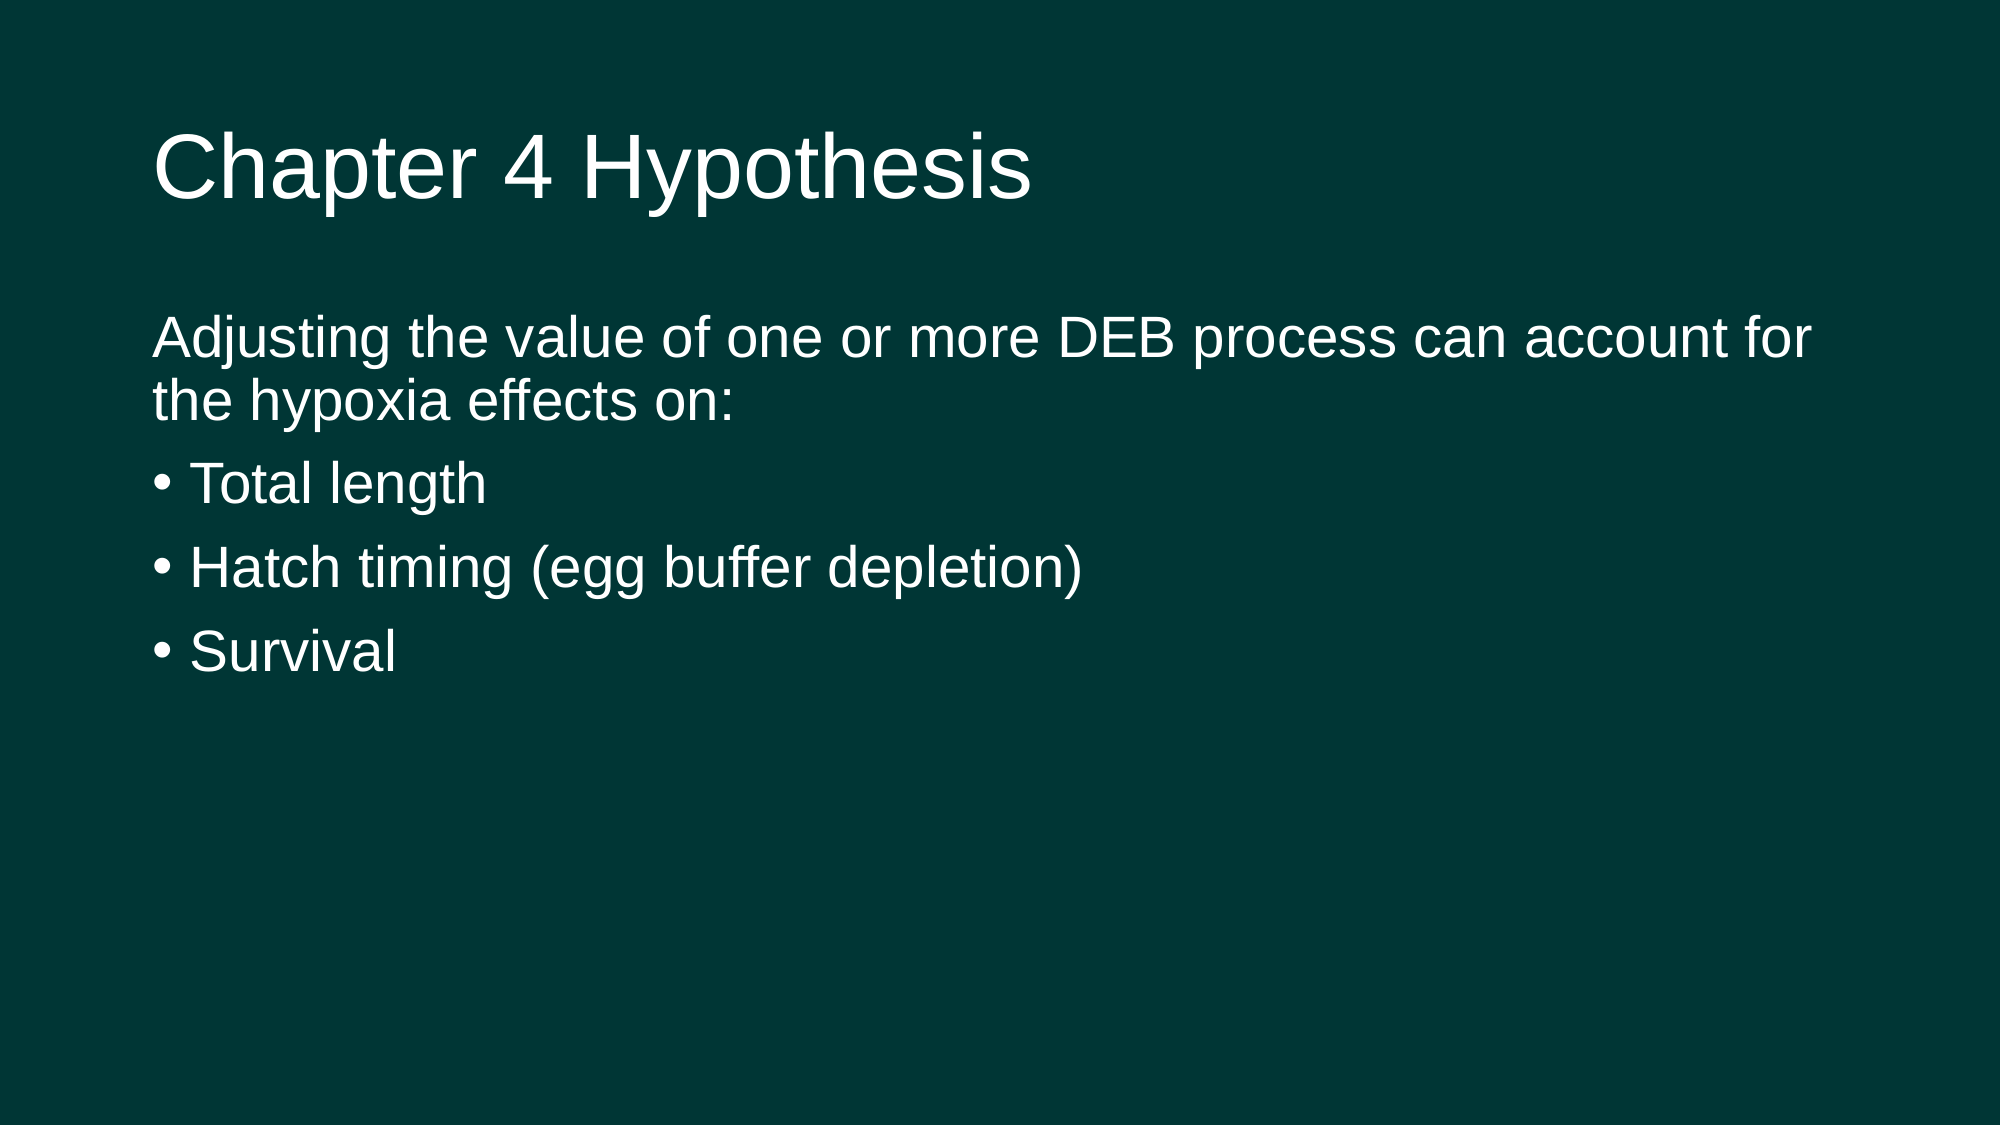

# Chapter 4 Hypothesis
Adjusting the value of one or more DEB process can account for the hypoxia effects on:
Total length
Hatch timing (egg buffer depletion)
Survival